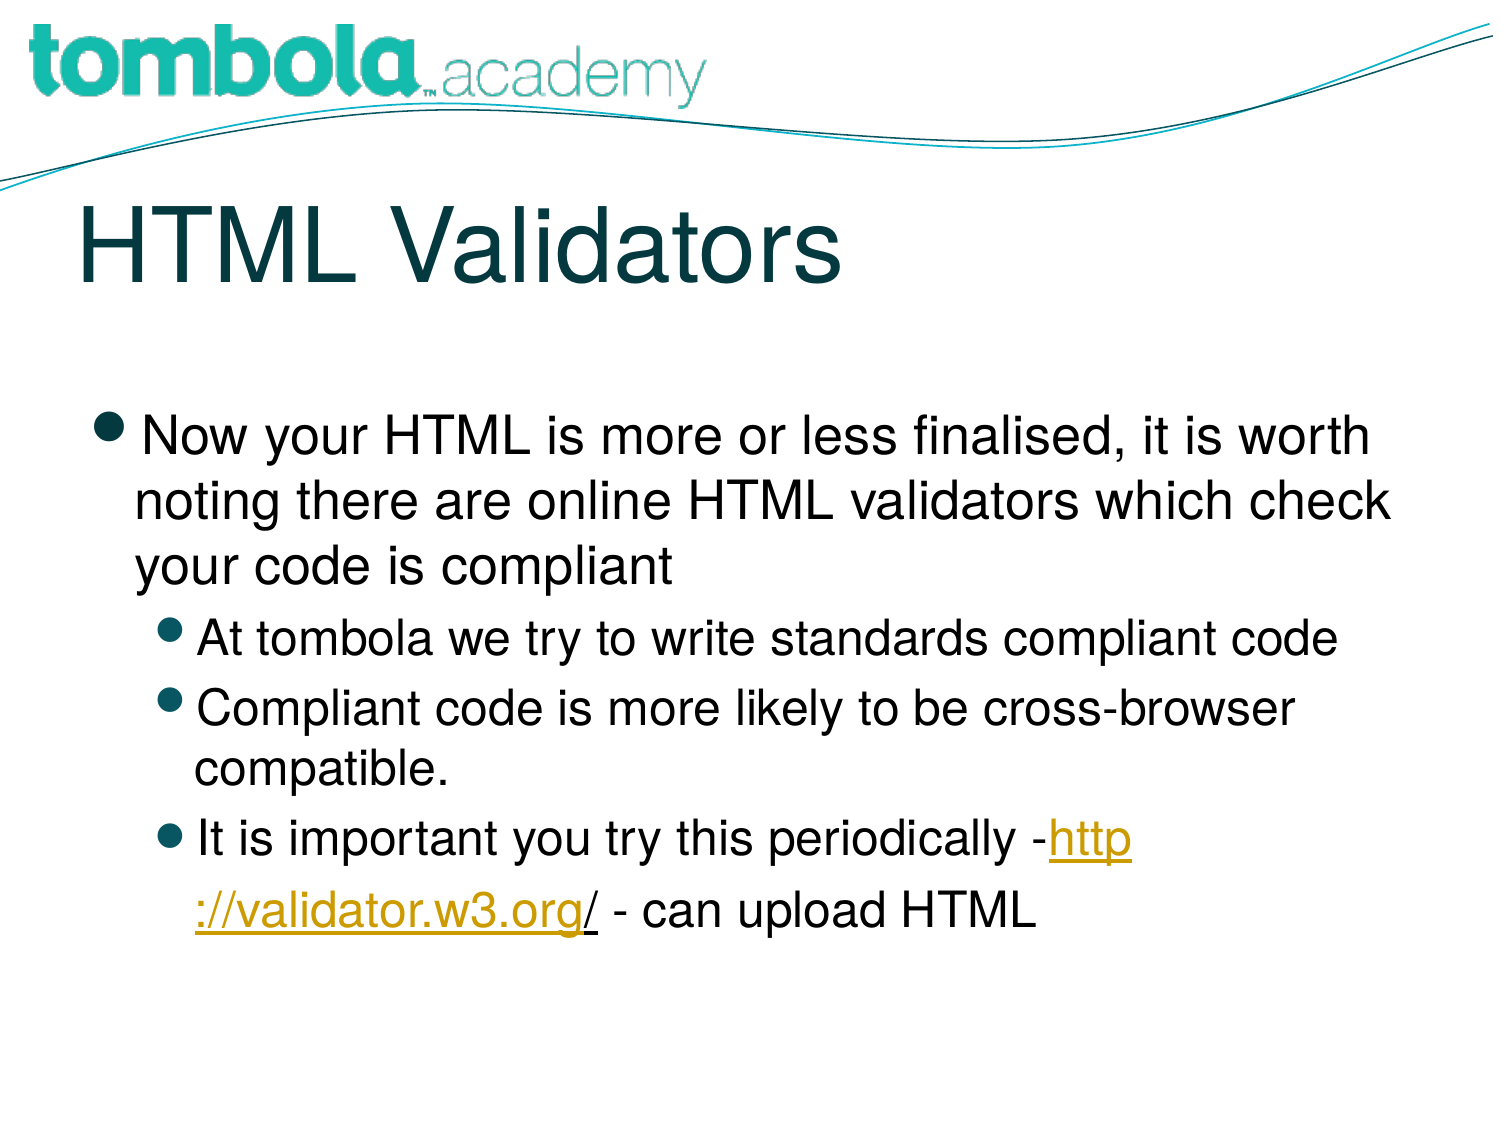

# HTML Validators

Now your HTML is more or less finalised, it is worth noting there are online HTML validators which check your code is compliant
At tombola we try to write standards compliant code
Compliant code is more likely to be cross-browser compatible.
It is important you try this periodically -http://validator.w3.org/ - can upload HTML